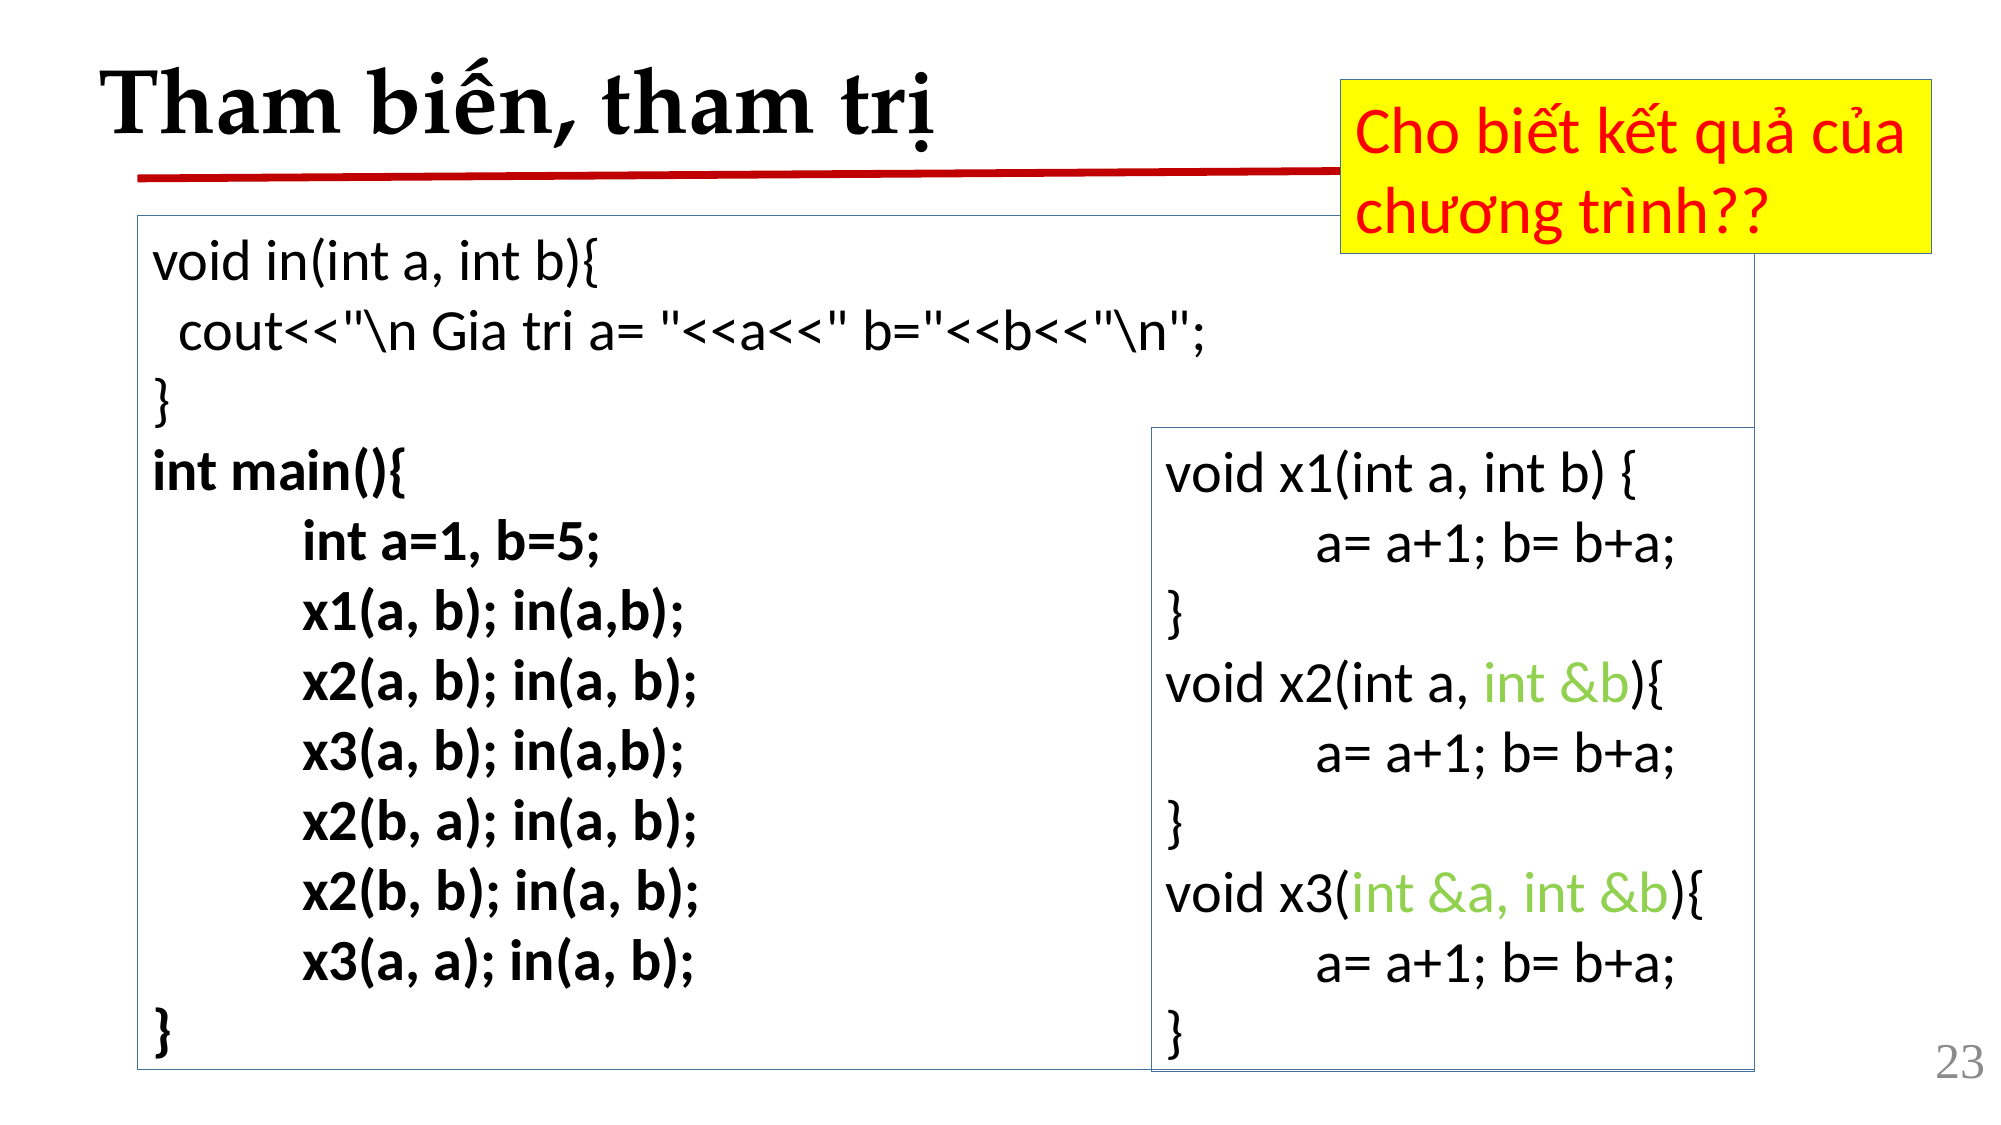

# Tham biến, tham trị
Cho biết kết quả của chương trình??
void in(int a, int b){
  cout<<"\n Gia tri a= "<<a<<" b="<<b<<"\n";
}
int main(){
	int a=1, b=5;
	x1(a, b); in(a,b);
	x2(a, b); in(a, b);
	x3(a, b); in(a,b);
	x2(b, a); in(a, b);
	x2(b, b); in(a, b);
	x3(a, a); in(a, b);
}

void x1(int a, int b) {
	a= a+1; b= b+a;
}
void x2(int a, int &b){
	a= a+1; b= b+a;
}
void x3(int &a, int &b){
	a= a+1; b= b+a;
}
23